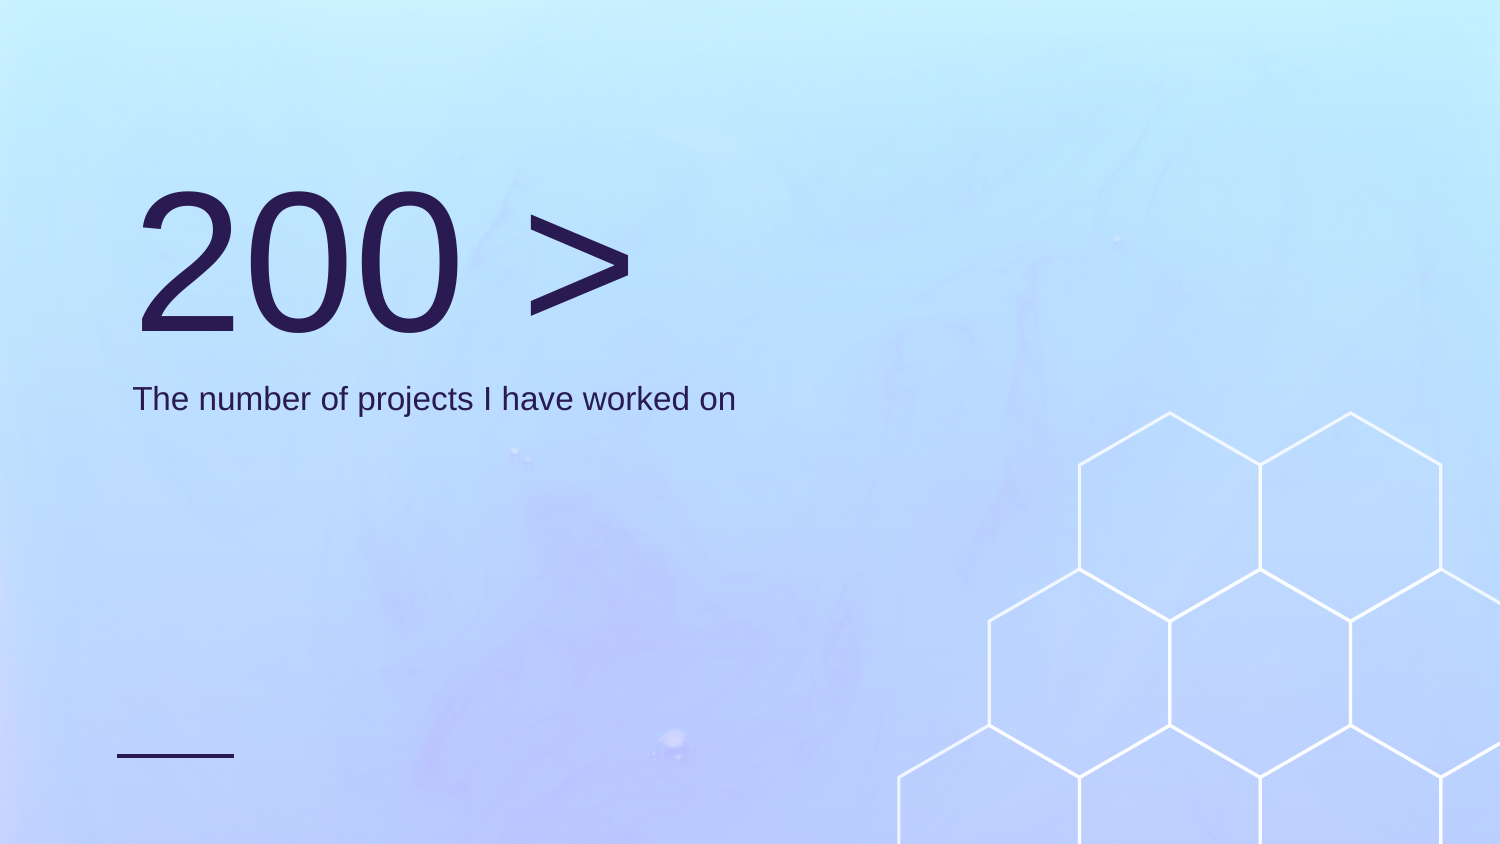

# 200 >
The number of projects I have worked on